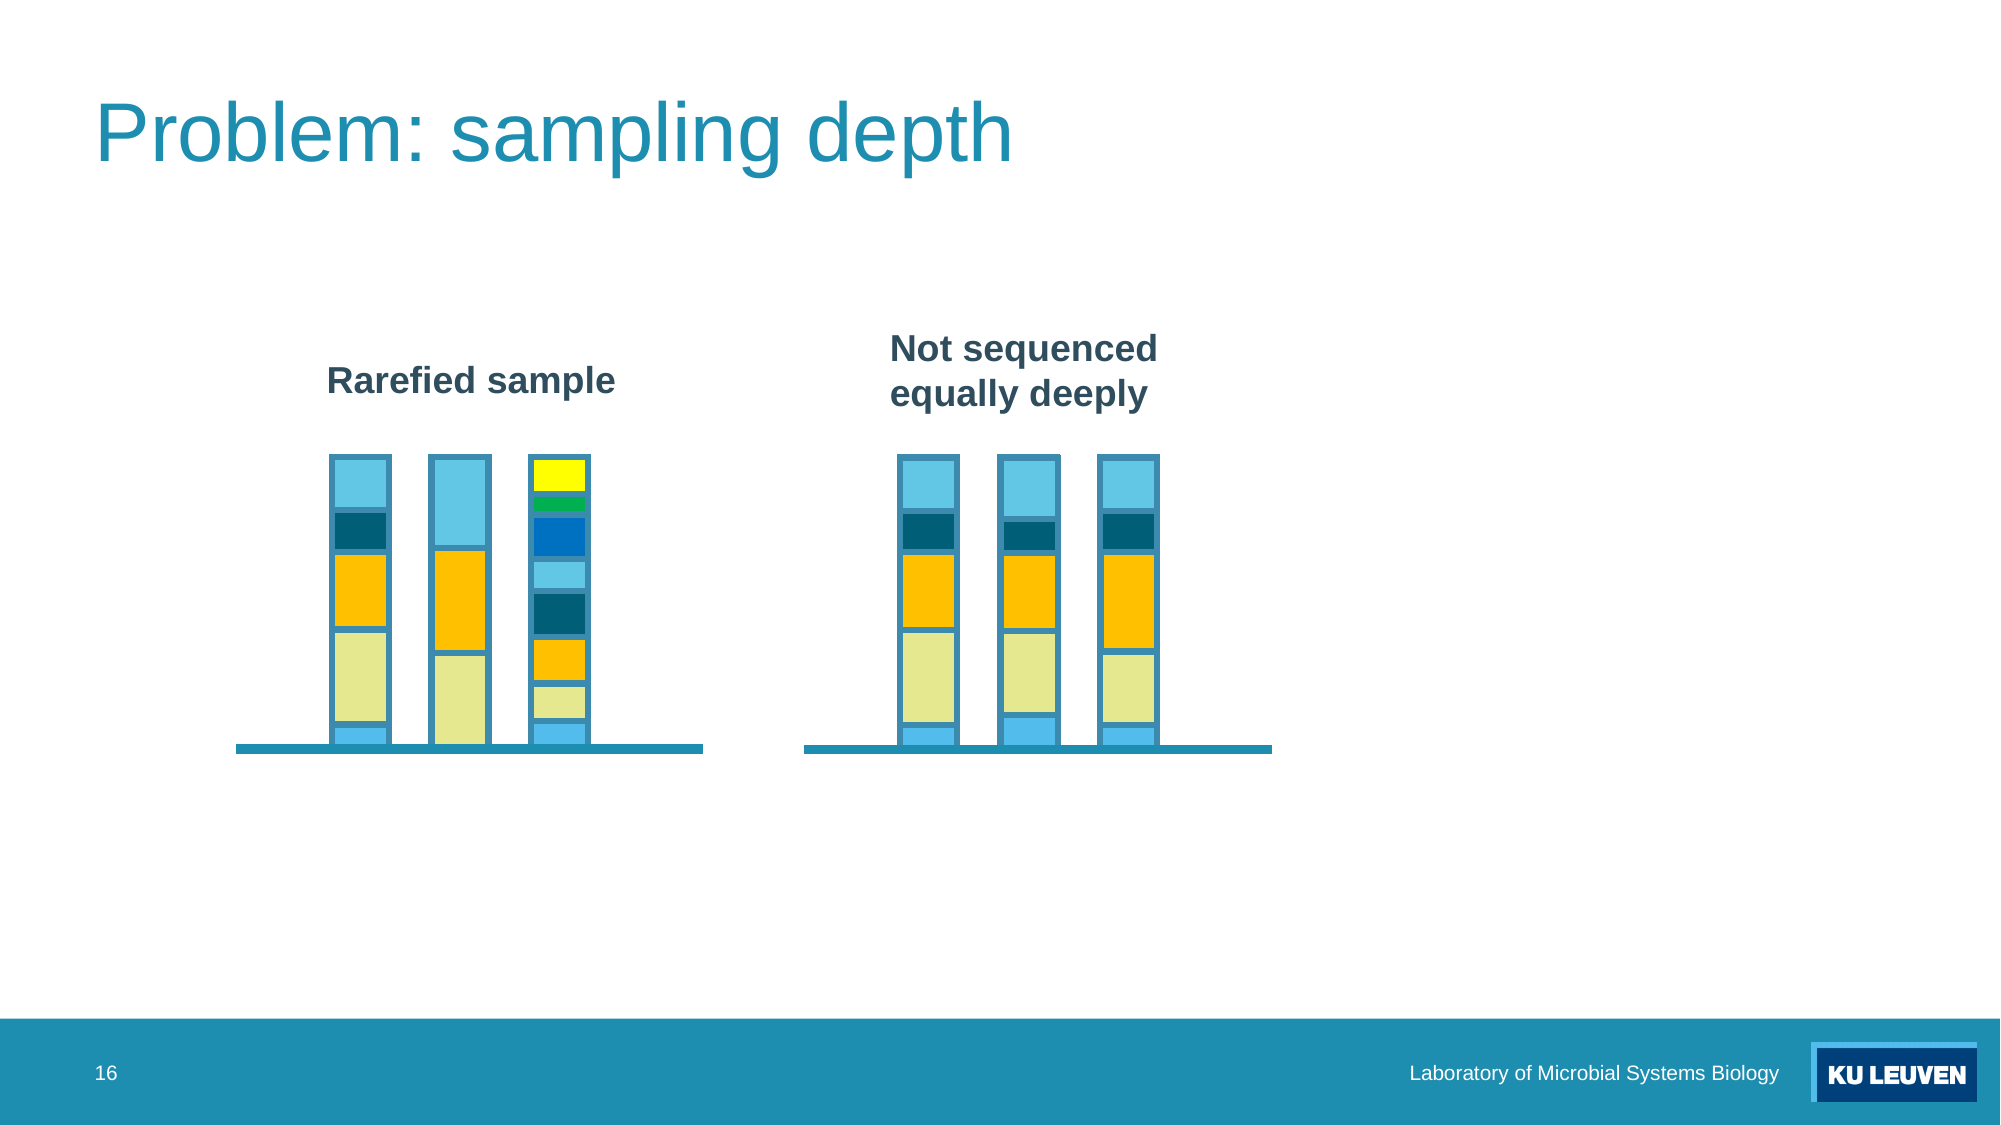

# Problem: sampling depth
Not sequenced equally deeply
Rarefied sample

16
Laboratory of Microbial Systems Biology